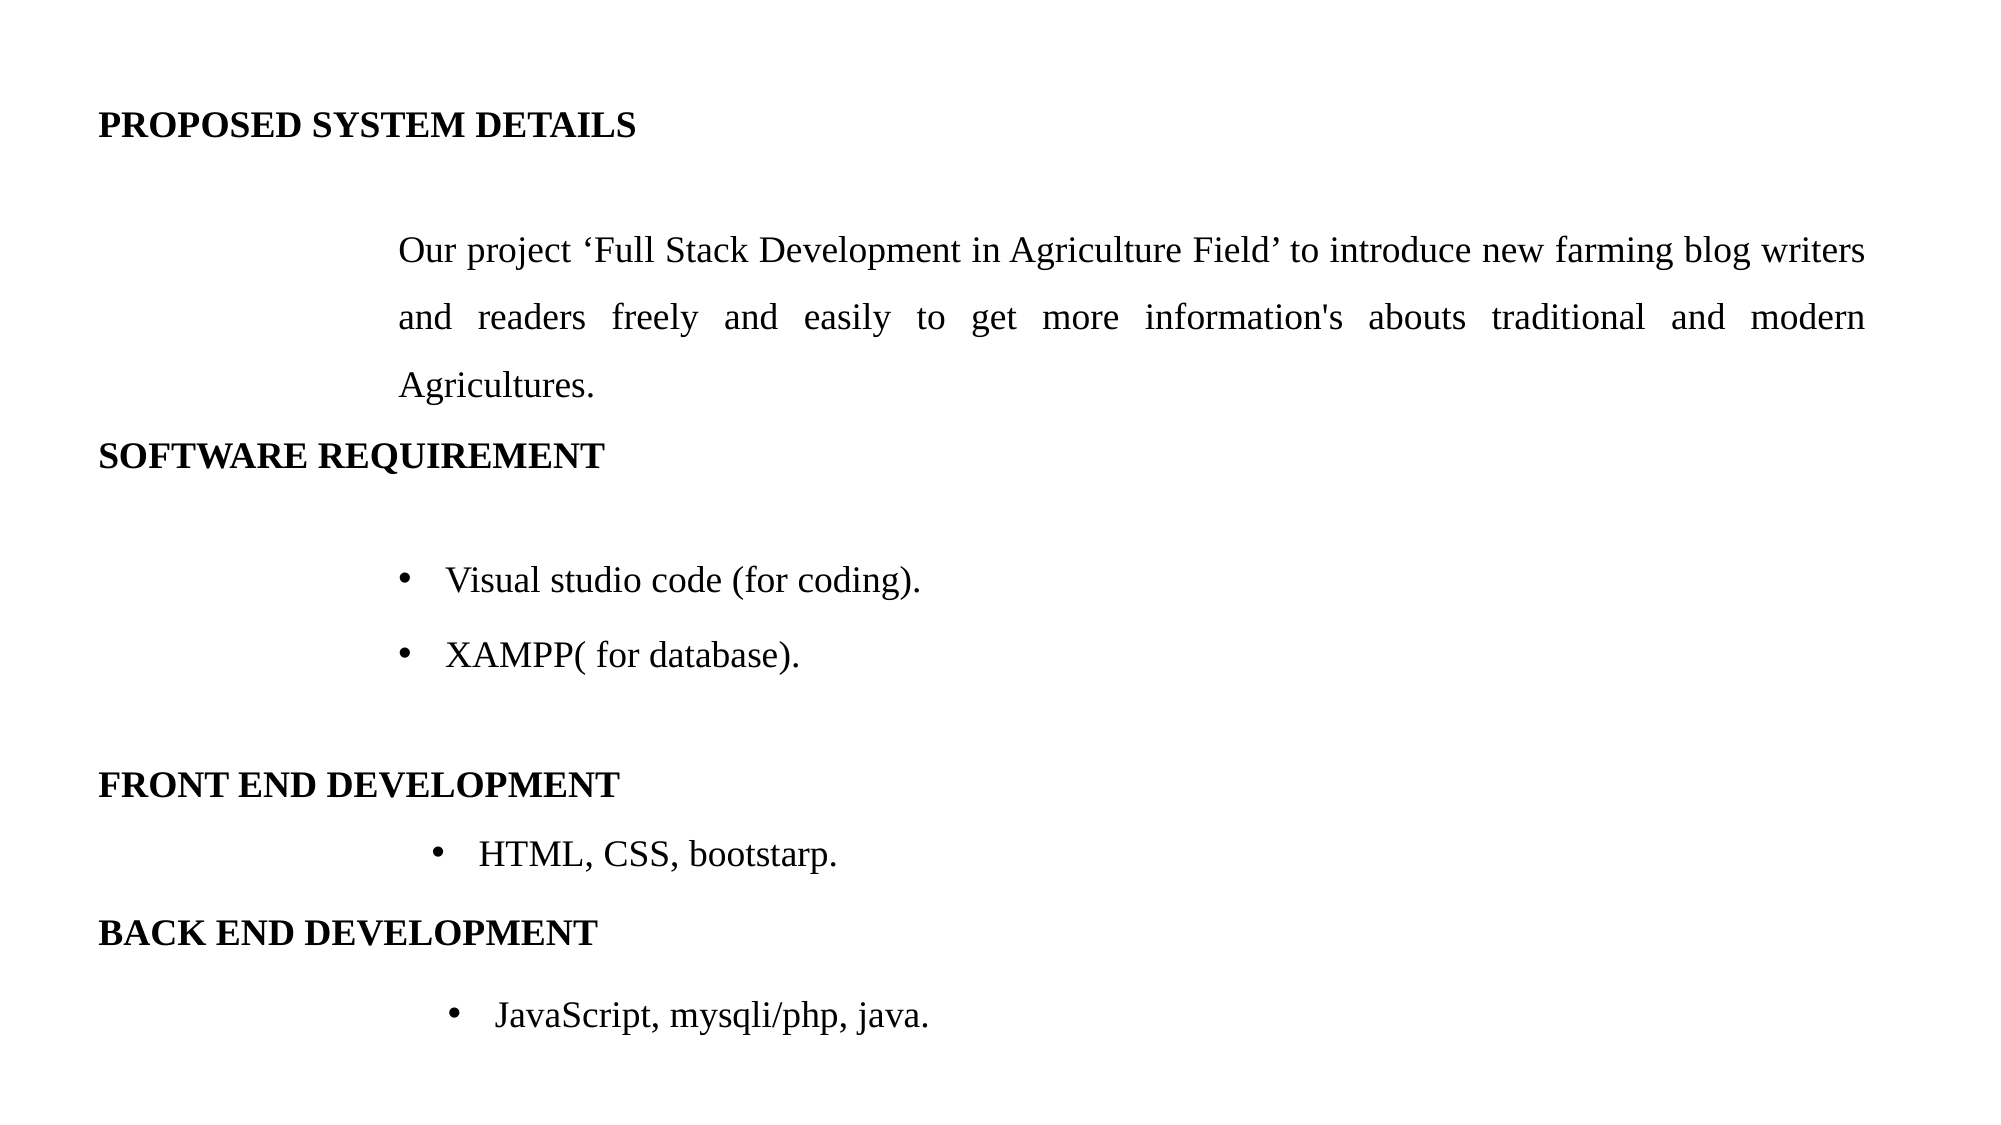

PROPOSED SYSTEM DETAILS
Our project ‘Full Stack Development in Agriculture Field’ to introduce new farming blog writers and readers freely and easily to get more information's abouts traditional and modern Agricultures.
SOFTWARE REQUIREMENT
Visual studio code (for coding).
XAMPP( for database).
FRONT END DEVELOPMENT
HTML, CSS, bootstarp.
BACK END DEVELOPMENT
JavaScript, mysqli/php, java.